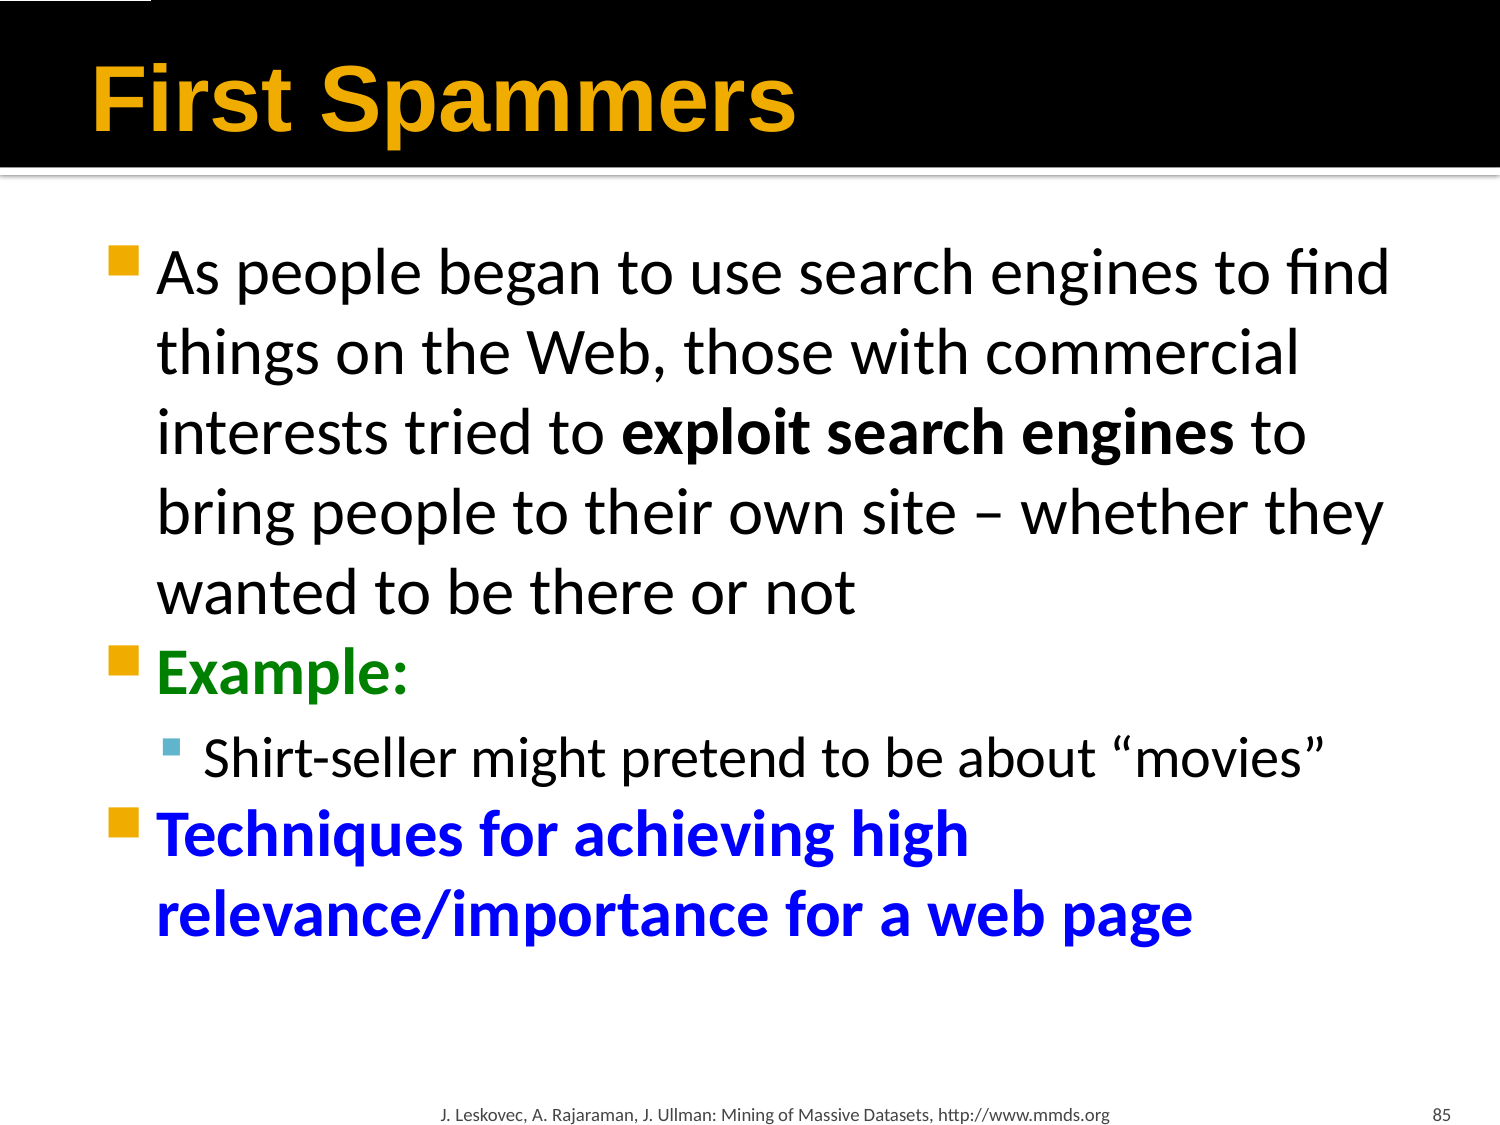

# First Spammers
As people began to use search engines to find things on the Web, those with commercial interests tried to exploit search engines to bring people to their own site – whether they wanted to be there or not
Example:
Shirt-seller might pretend to be about “movies”
Techniques for achieving high relevance/importance for a web page

J. Leskovec, A. Rajaraman, J. Ullman: Mining of Massive Datasets, http://www.mmds.org
85